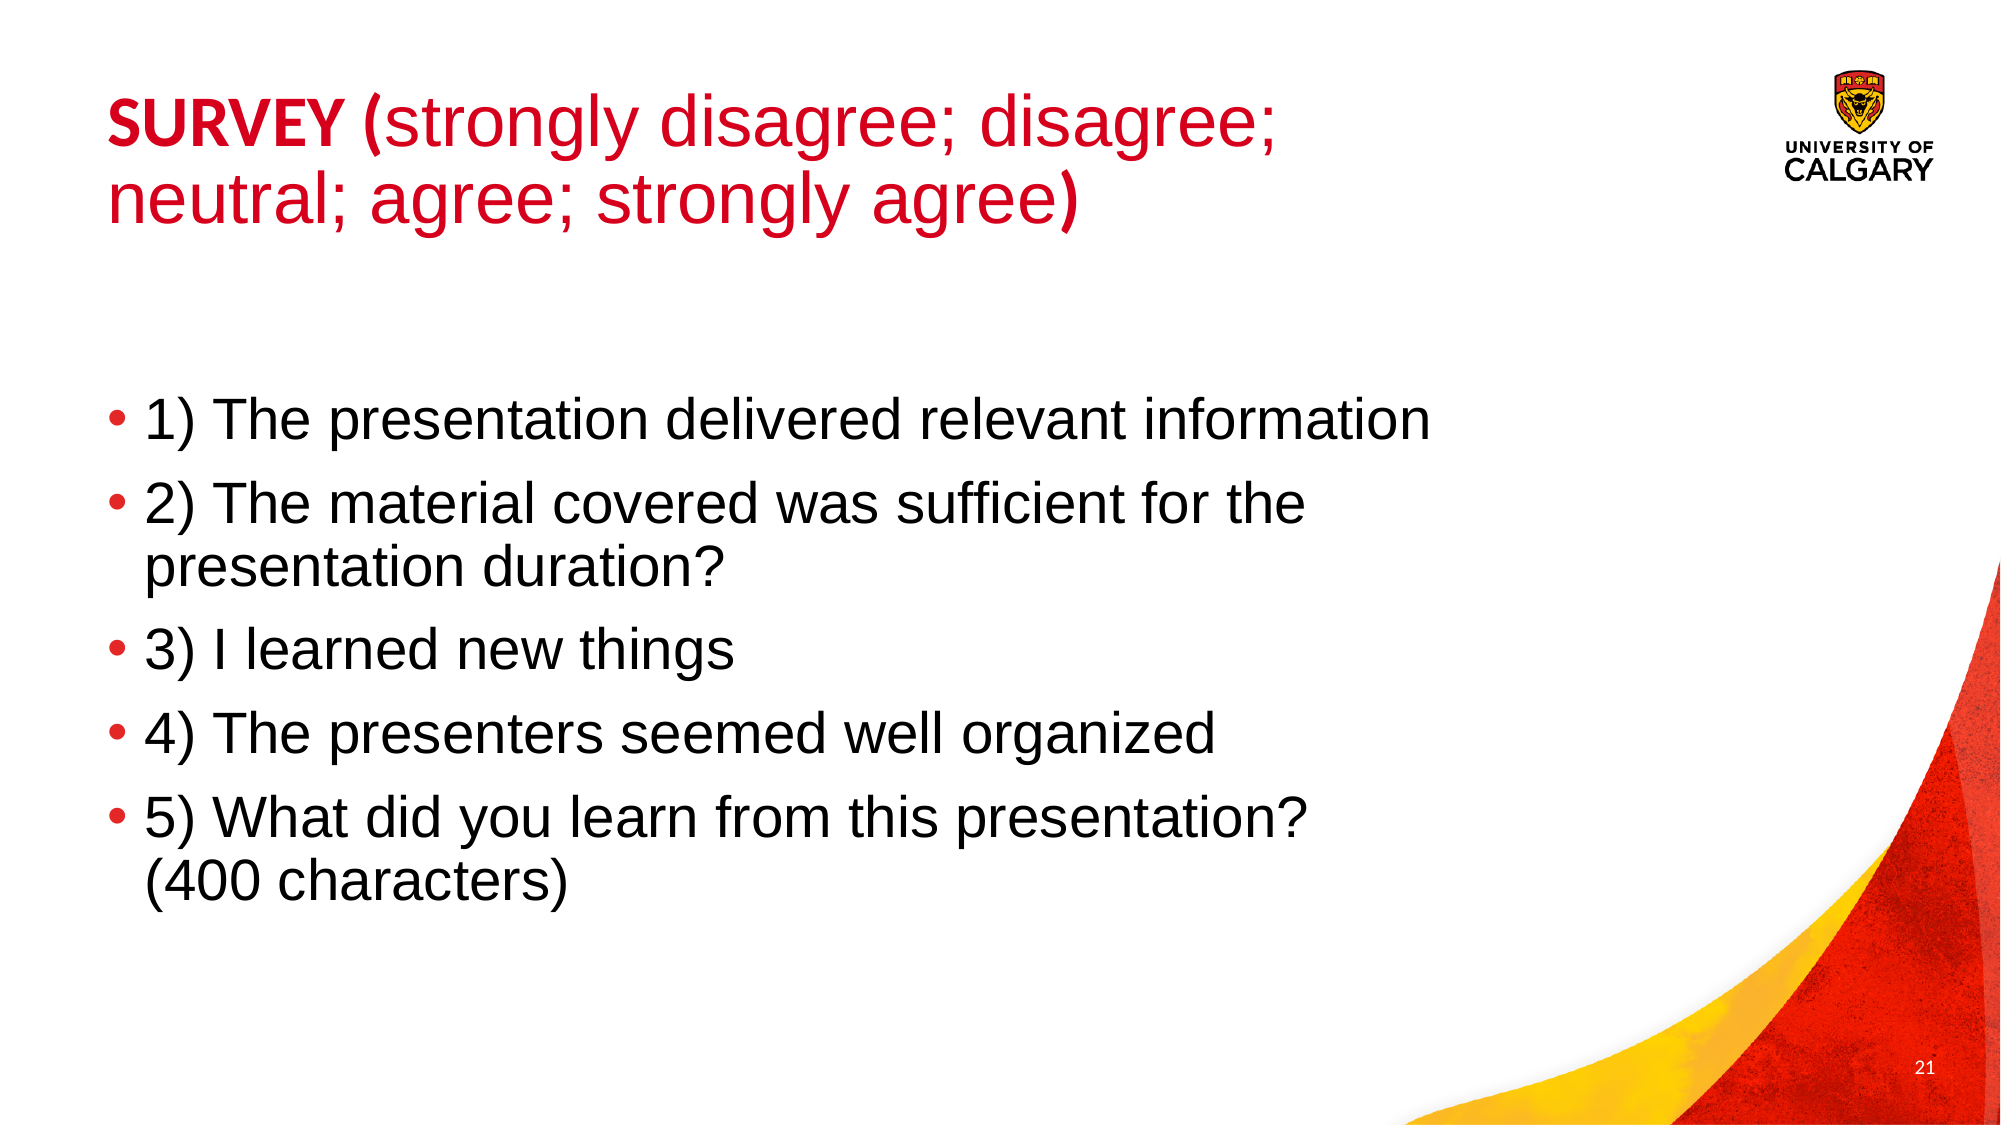

# SURVEY (strongly disagree; disagree; neutral; agree; strongly agree)

1) The presentation delivered relevant information
2) The material covered was sufficient for the presentation duration?
3) I learned new things
4) The presenters seemed well organized
5) What did you learn from this presentation? (400 characters)

21